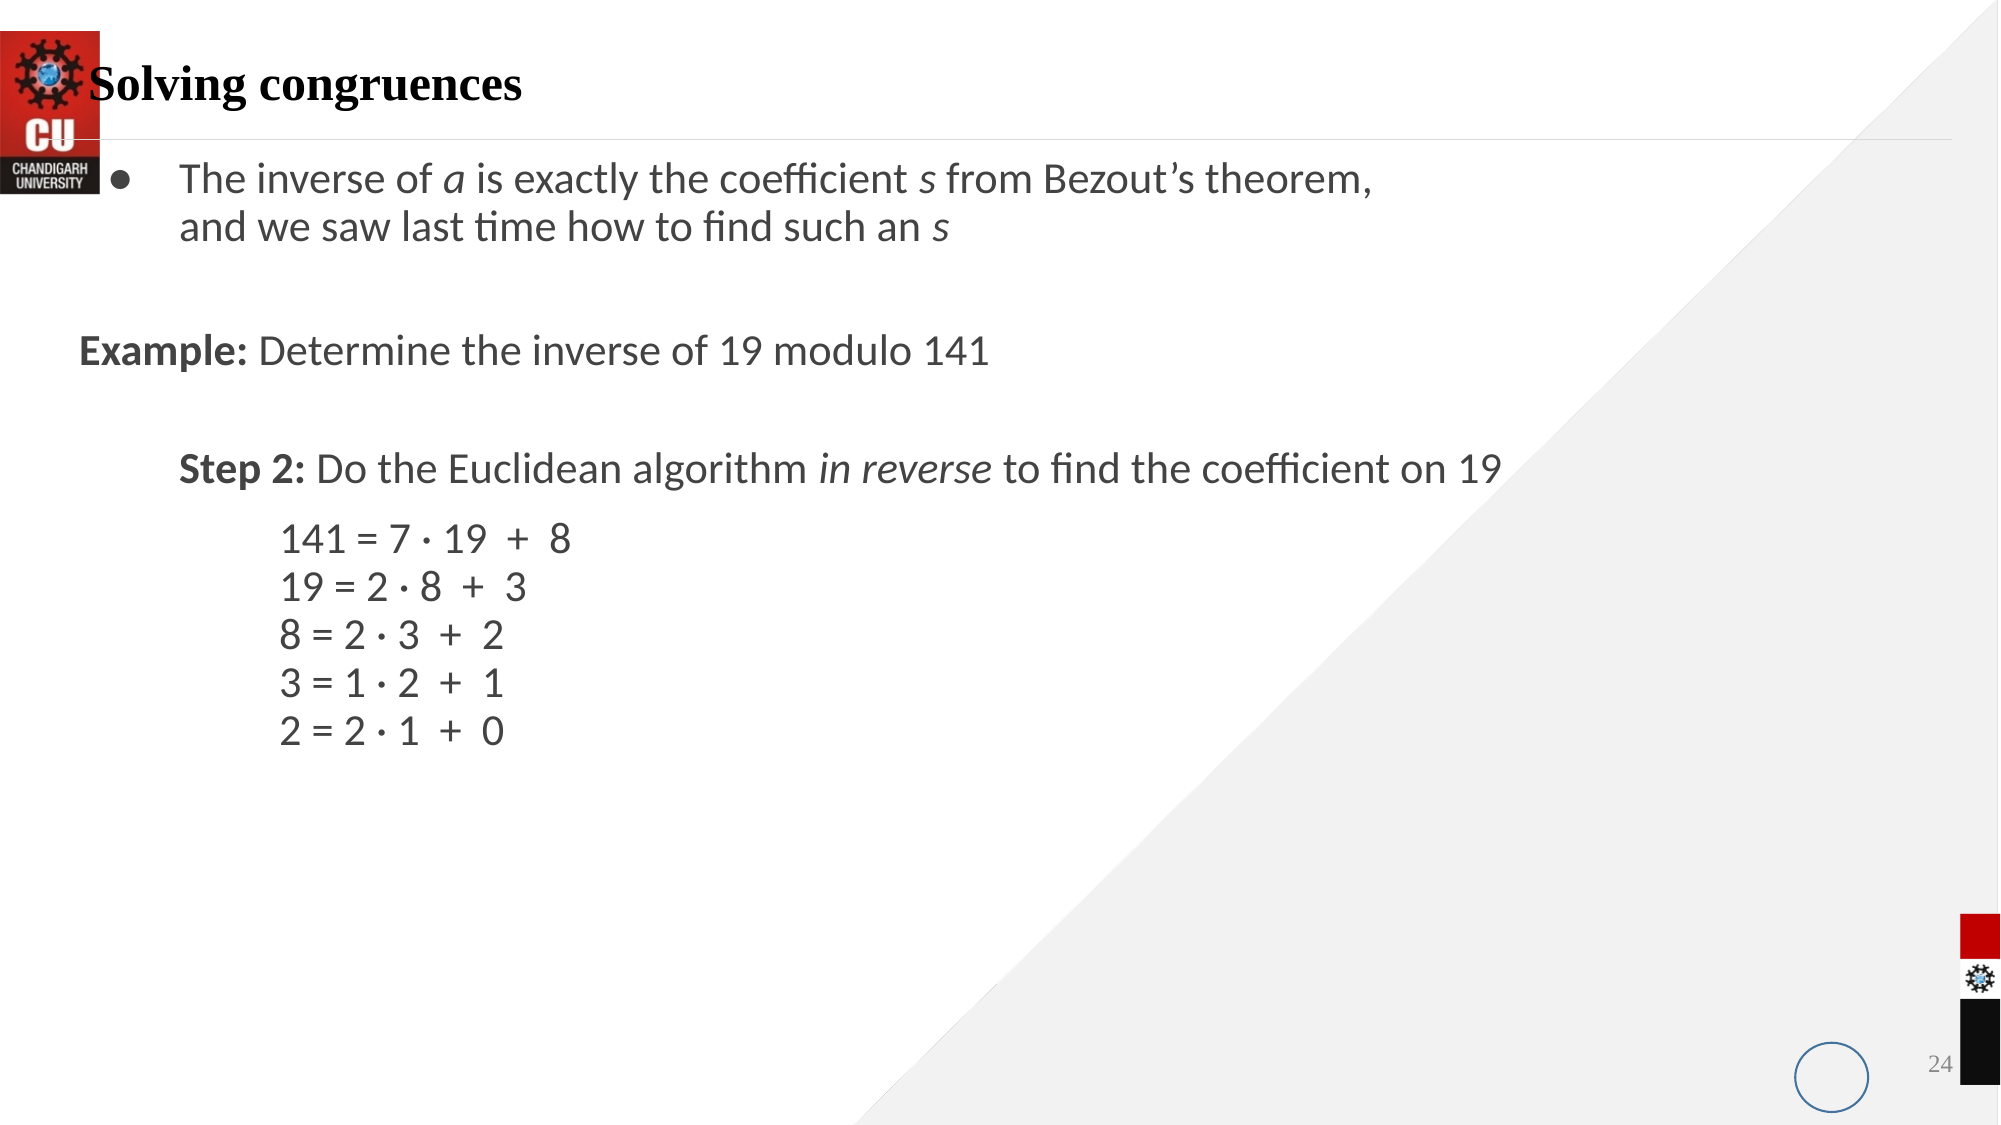

Solving congruences
The inverse of a is exactly the coefficient s from Bezout’s theorem,
and we saw last time how to find such an s
Example: Determine the inverse of 19 modulo 141
Step 2: Do the Euclidean algorithm in reverse to find the coefficient on 19
141 = 7 · 19  +  8
19 = 2 · 8  +  3
8 = 2 · 3  +  2
3 = 1 · 2  +  1
2 = 2 · 1  +  0

24